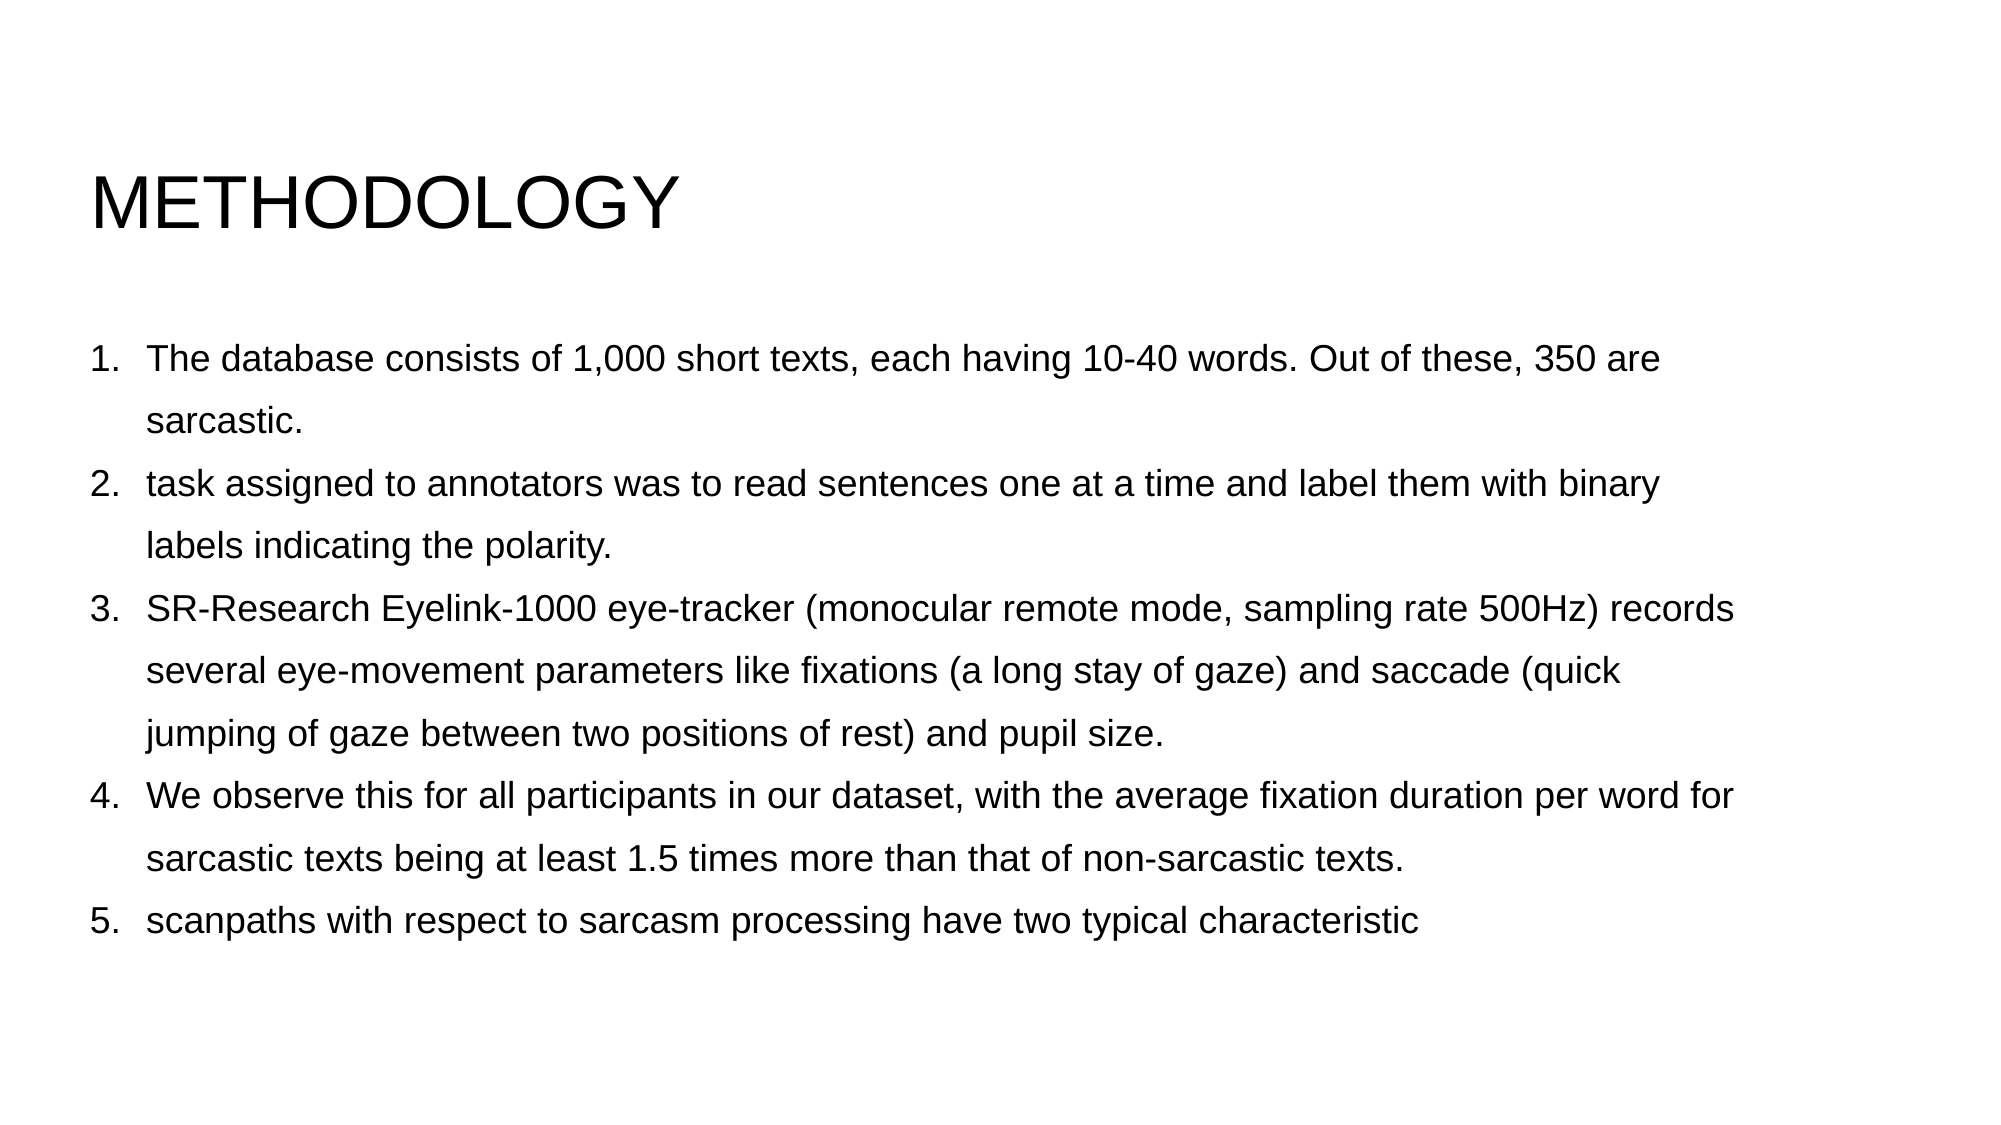

# Methodology
The database consists of 1,000 short texts, each having 10-40 words. Out of these, 350 are sarcastic.
task assigned to annotators was to read sentences one at a time and label them with binary labels indicating the polarity.
SR-Research Eyelink-1000 eye-tracker (monocular remote mode, sampling rate 500Hz) records several eye-movement parameters like fixations (a long stay of gaze) and saccade (quick jumping of gaze between two positions of rest) and pupil size.
We observe this for all participants in our dataset, with the average fixation duration per word for sarcastic texts being at least 1.5 times more than that of non-sarcastic texts.
scanpaths with respect to sarcasm processing have two typical characteristic